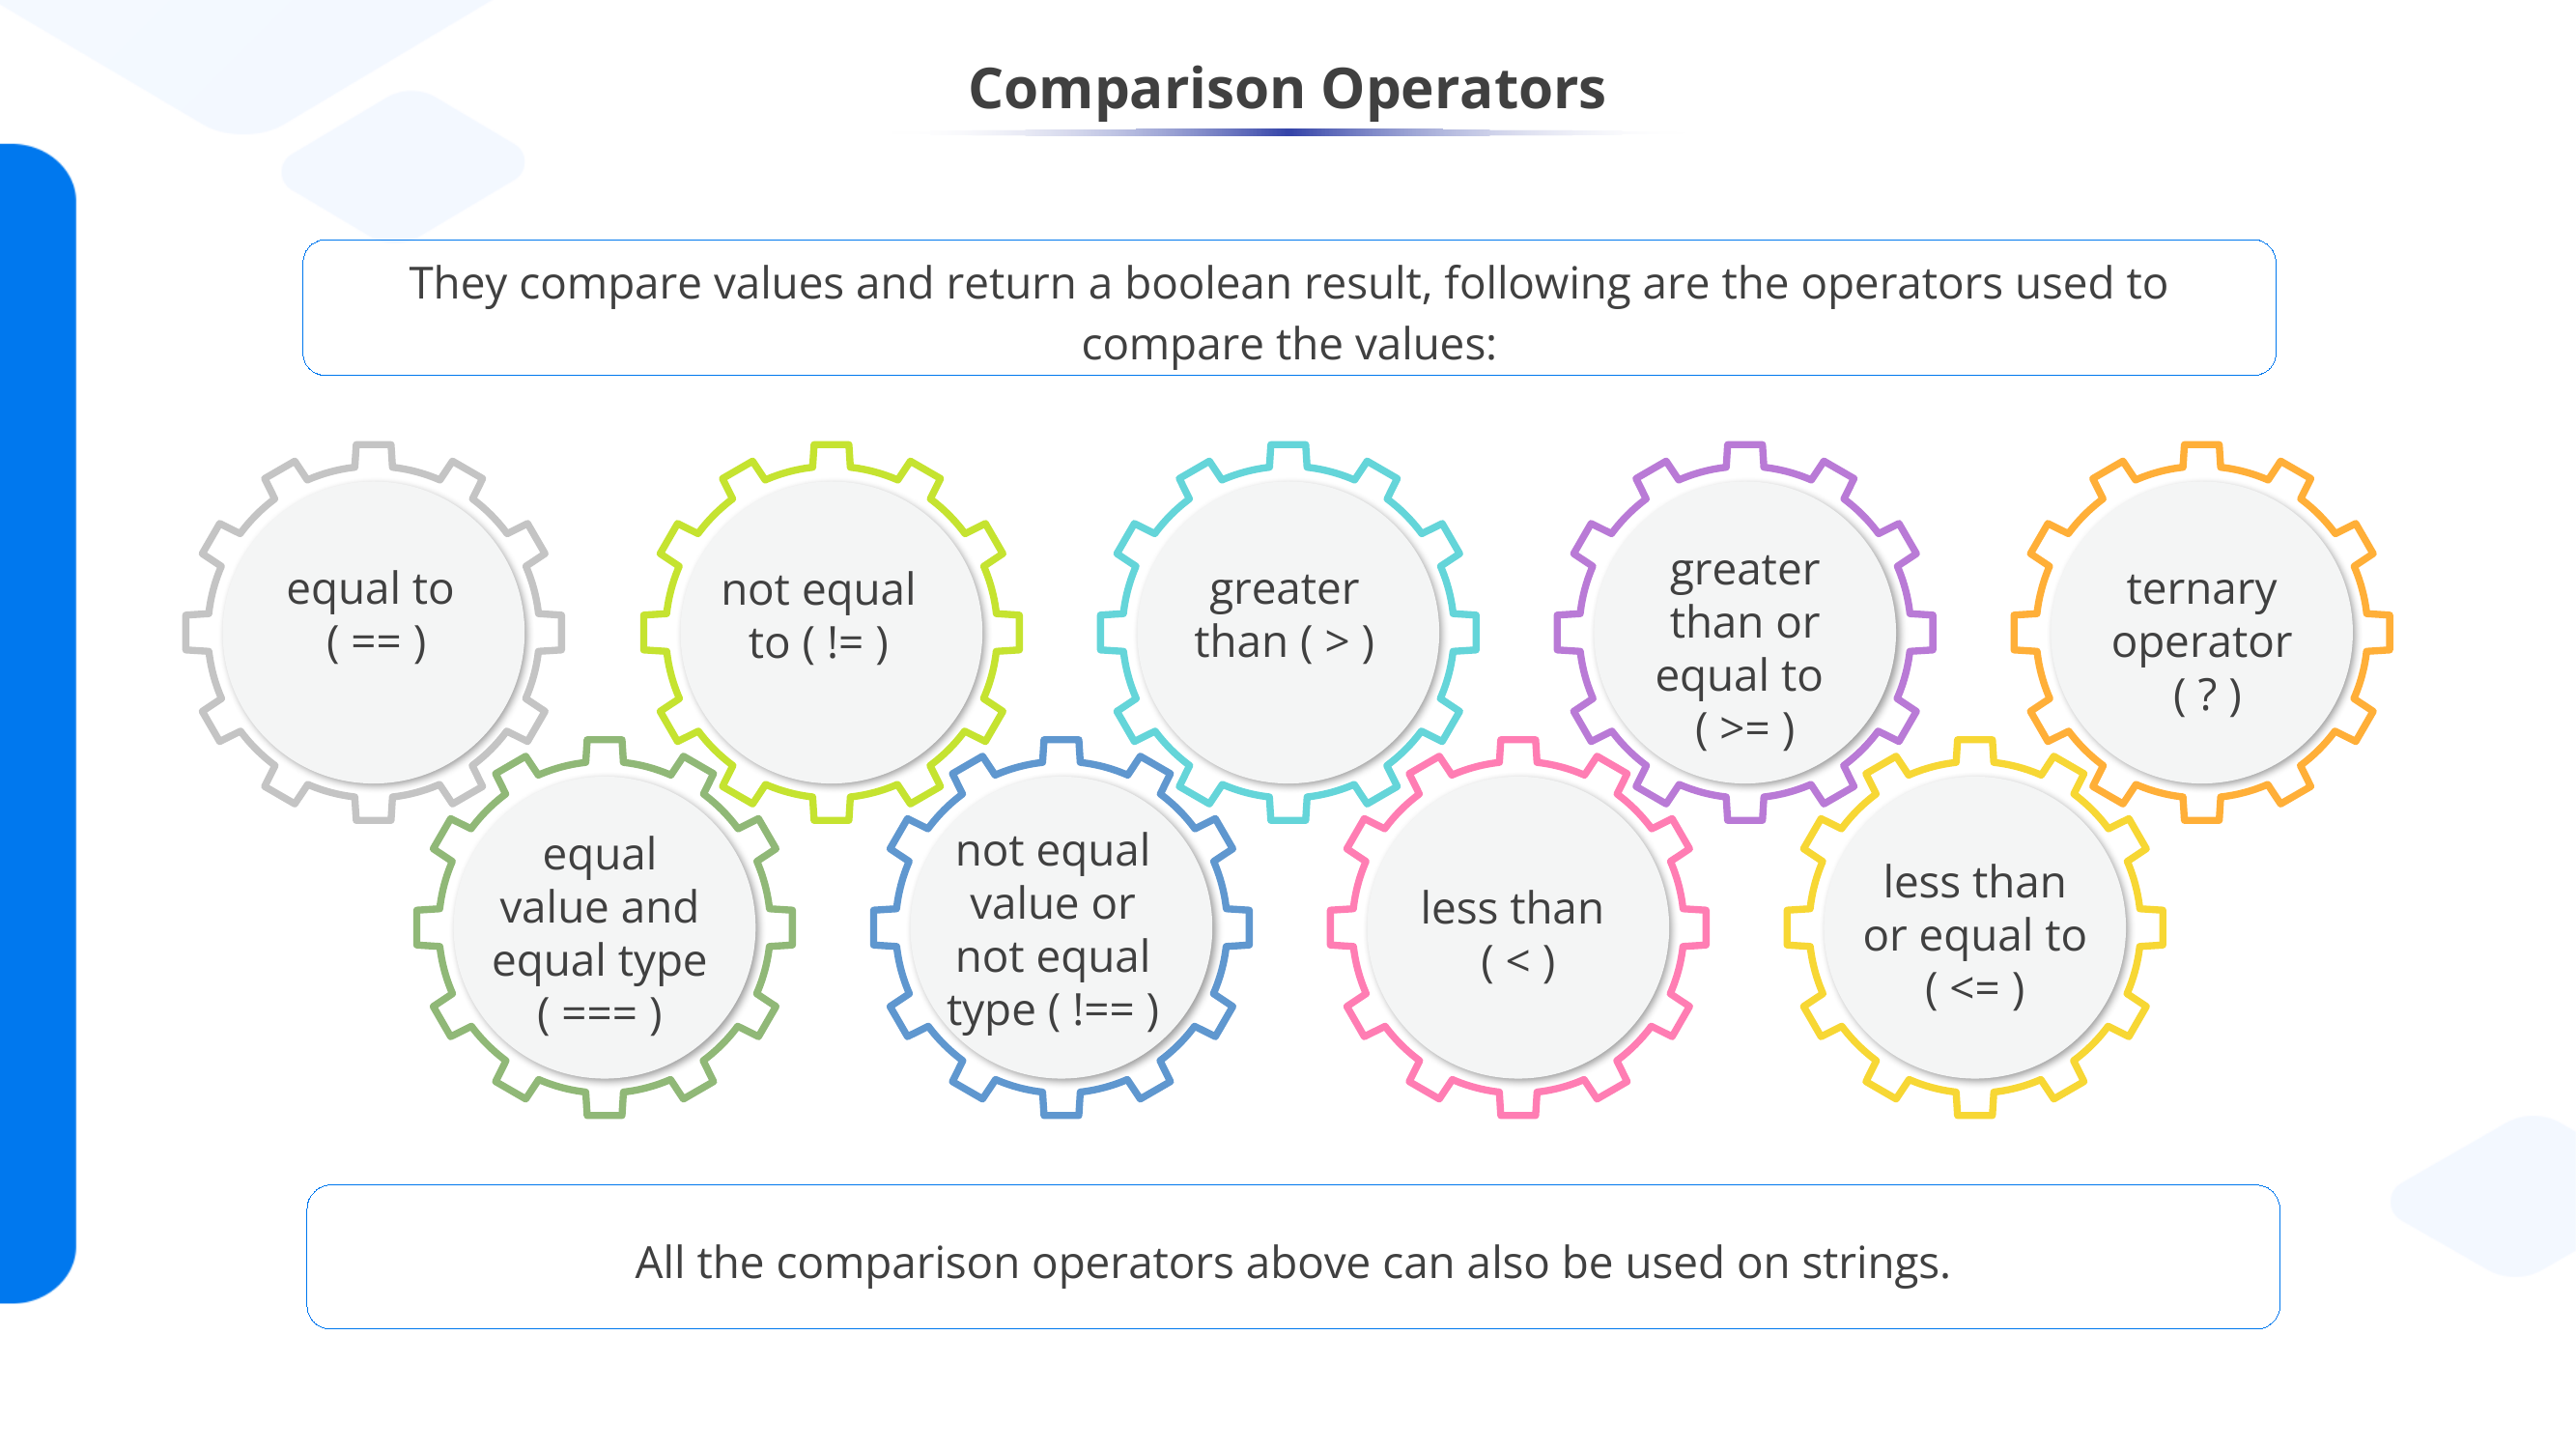

# Comparison Operators

They compare values and return a boolean result, following are the operators used to compare the values:

not equal to ( != )

greater than or equal to
( >= )

ternary operator
 ( ? )

equal to
 ( == )

greater than ( > )

equal value and equal type ( === )

not equal value or not equal type ( !== )

less than
( < )

less than or equal to ( <= )
All the comparison operators above can also be used on strings.